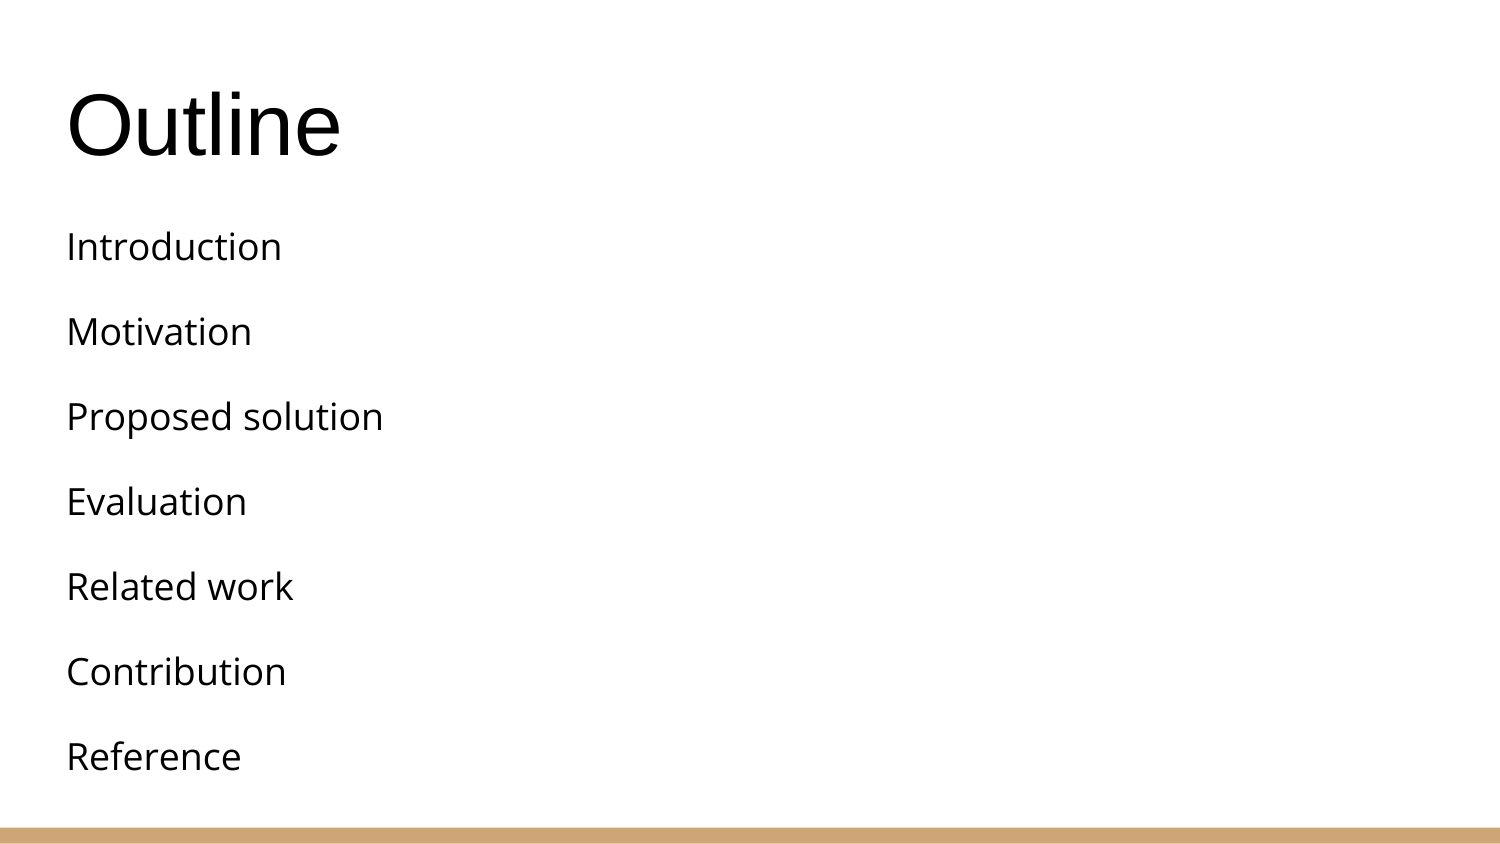

# Outline
Introduction
Motivation
Proposed solution
Evaluation
Related work
Contribution
Reference